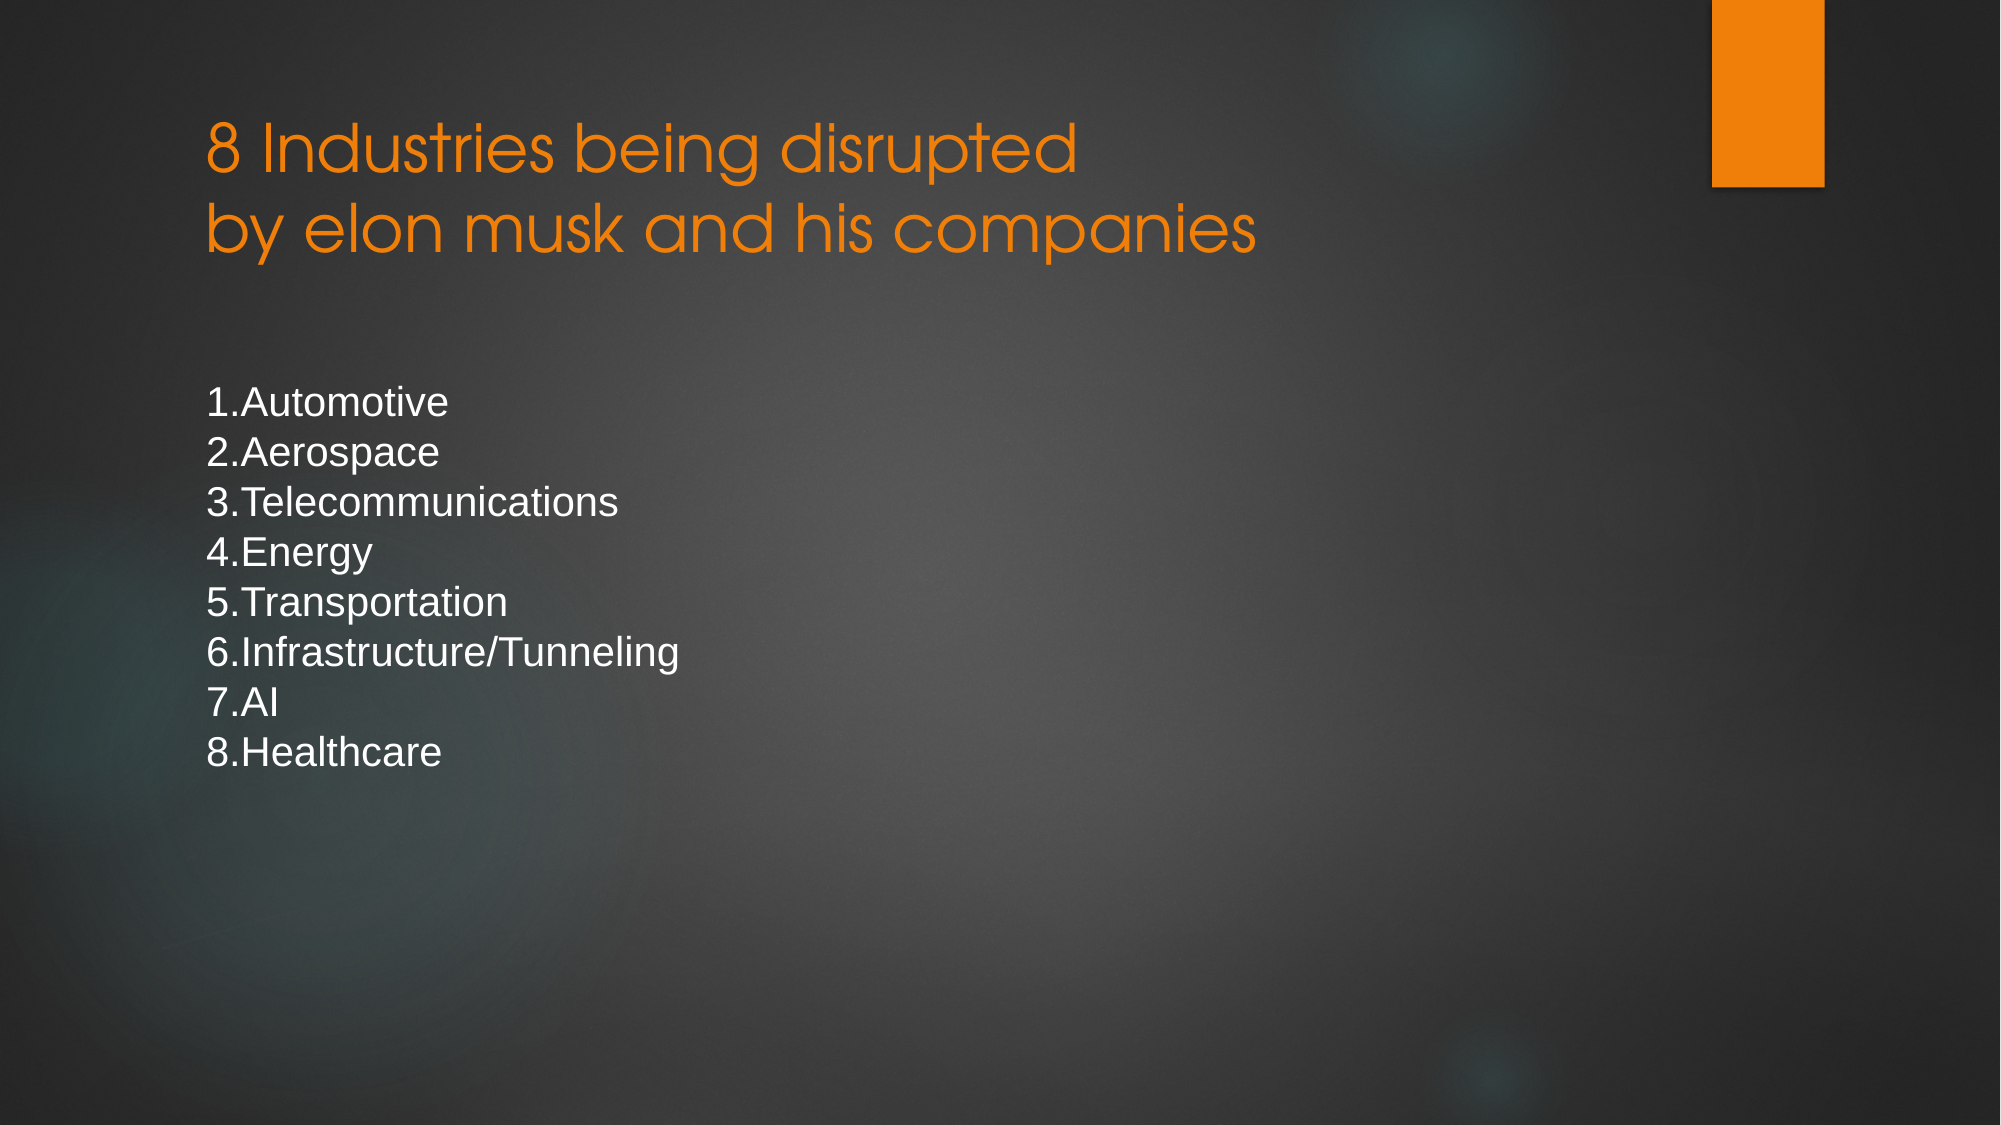

8 Industries being disrupted by elon musk and his companies

Automotive​
Aerospace ​
Telecommunications ​
Energy​
Transportation​
Infrastructure/Tunneling​
AI​
Healthcare